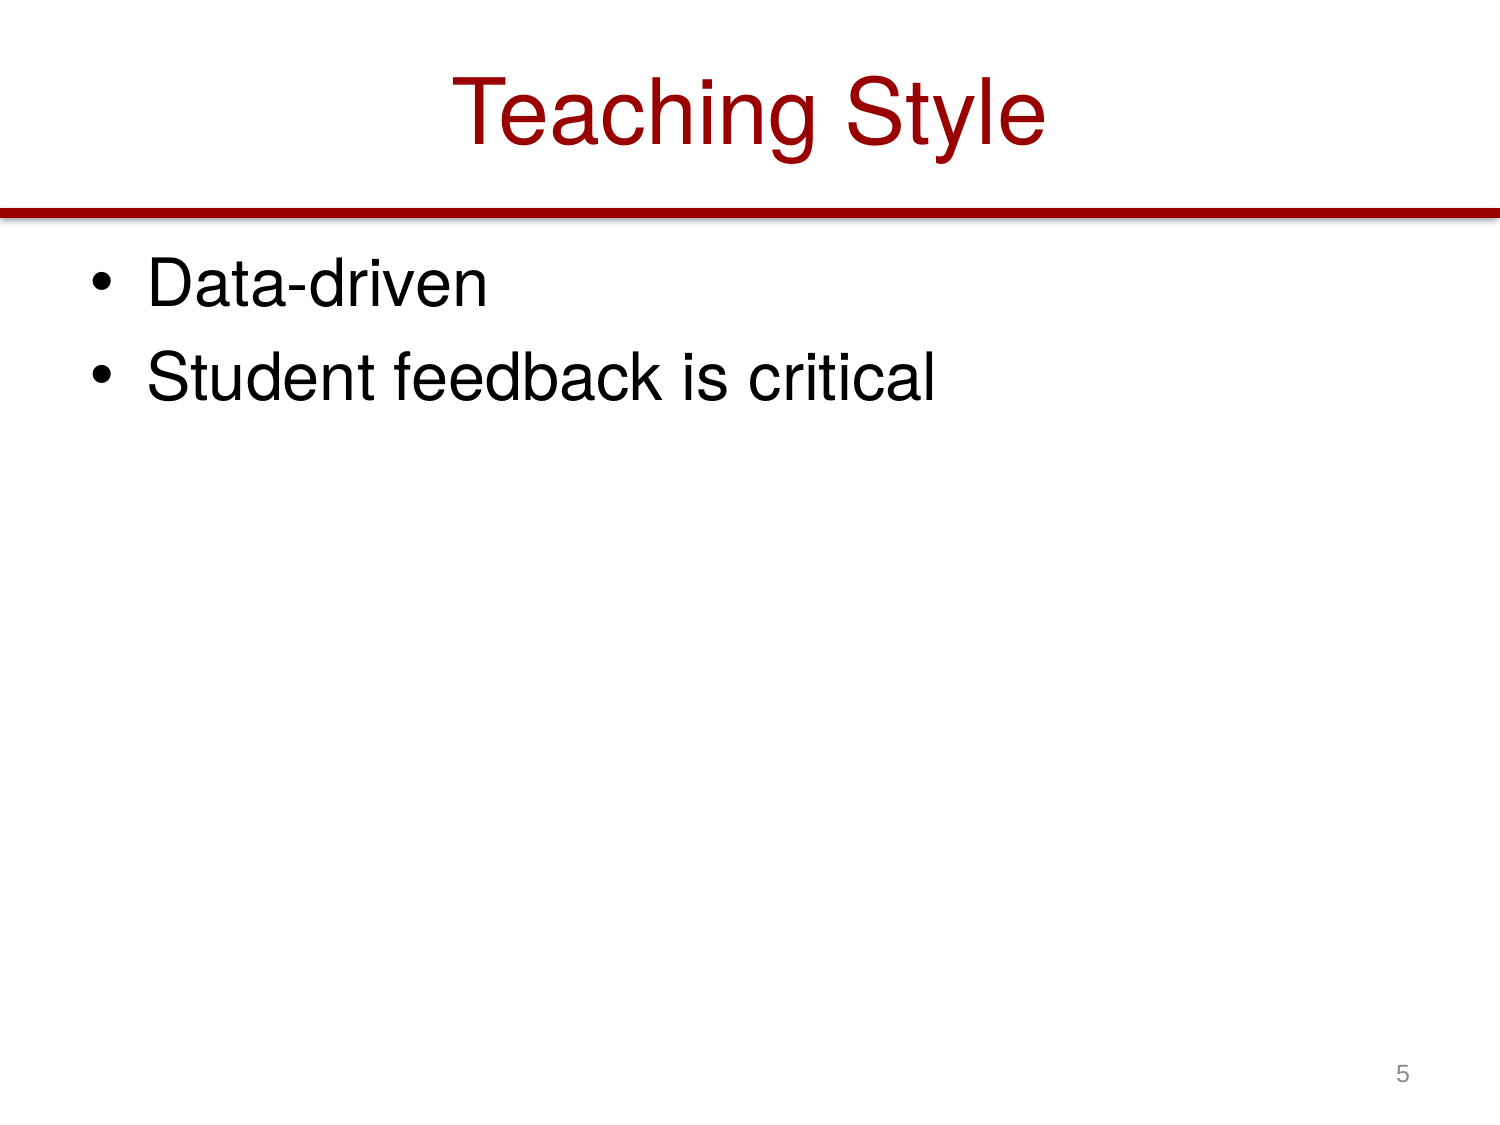

# Teaching Style
Data-driven
Student feedback is critical

5